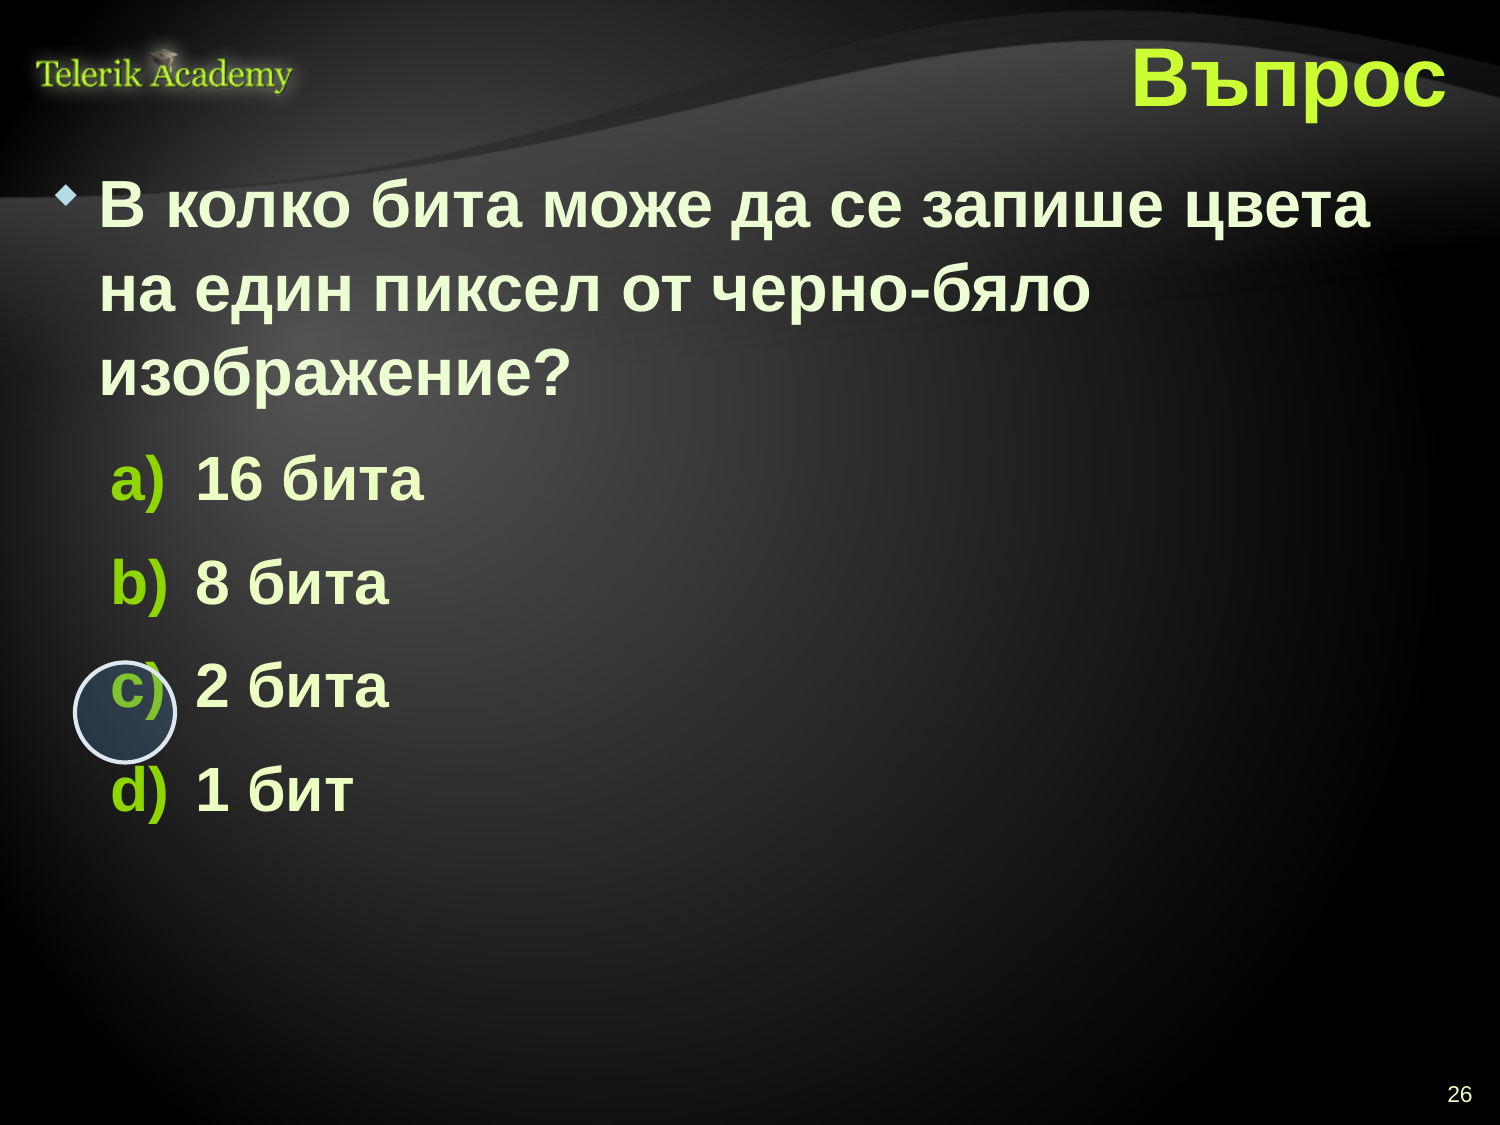

# Въпрос
В колко бита може да се запише цвета на един пиксел от черно-бяло изображение?
16 бита
8 бита
2 бита
1 бит

26